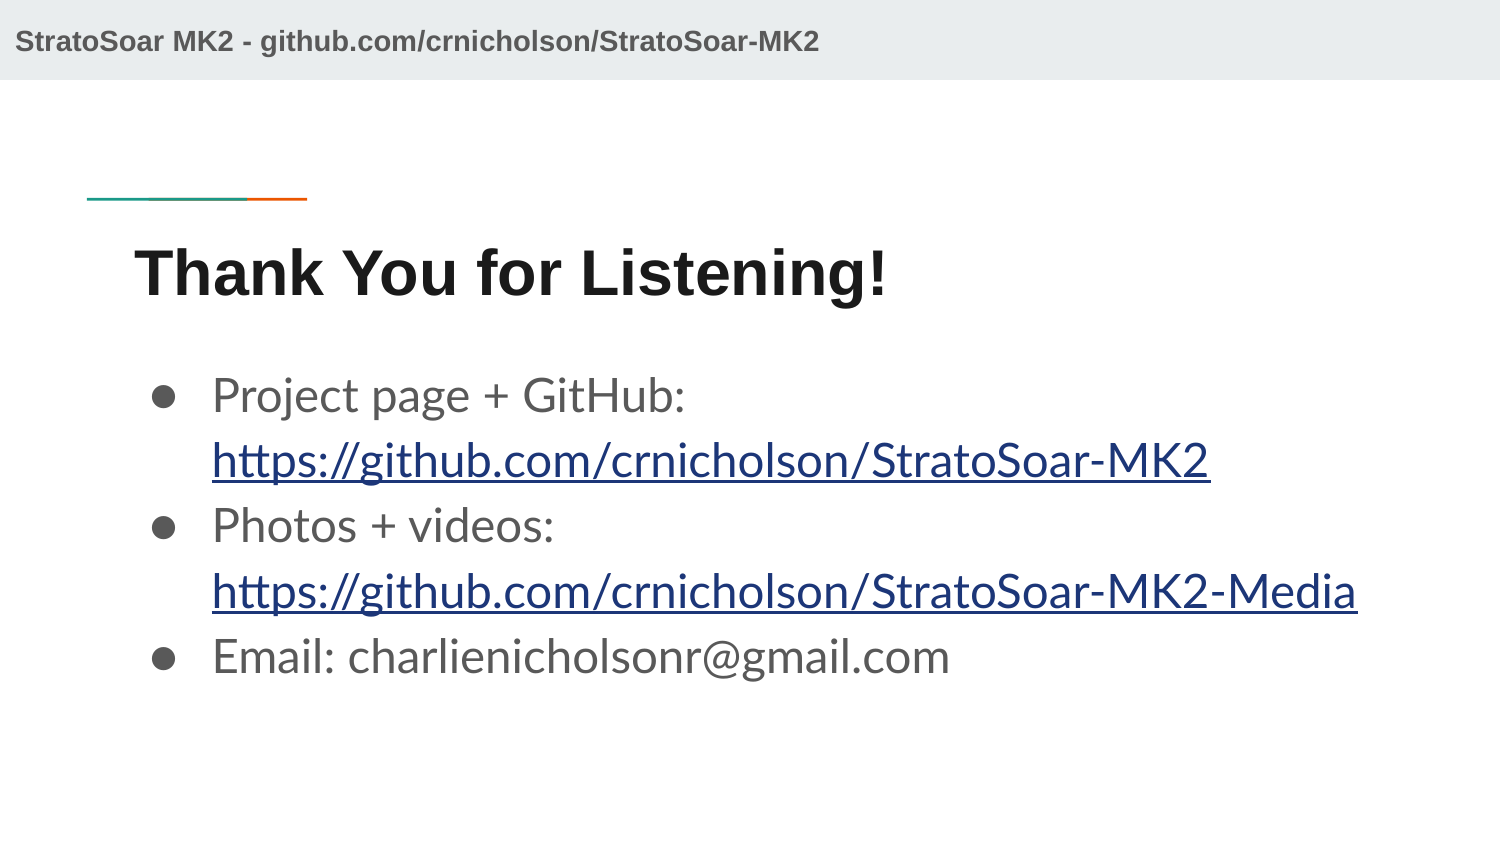

# Thank You for Listening!
Project page + GitHub: https://github.com/crnicholson/StratoSoar-MK2
Photos + videos: https://github.com/crnicholson/StratoSoar-MK2-Media
Email: charlienicholsonr@gmail.com